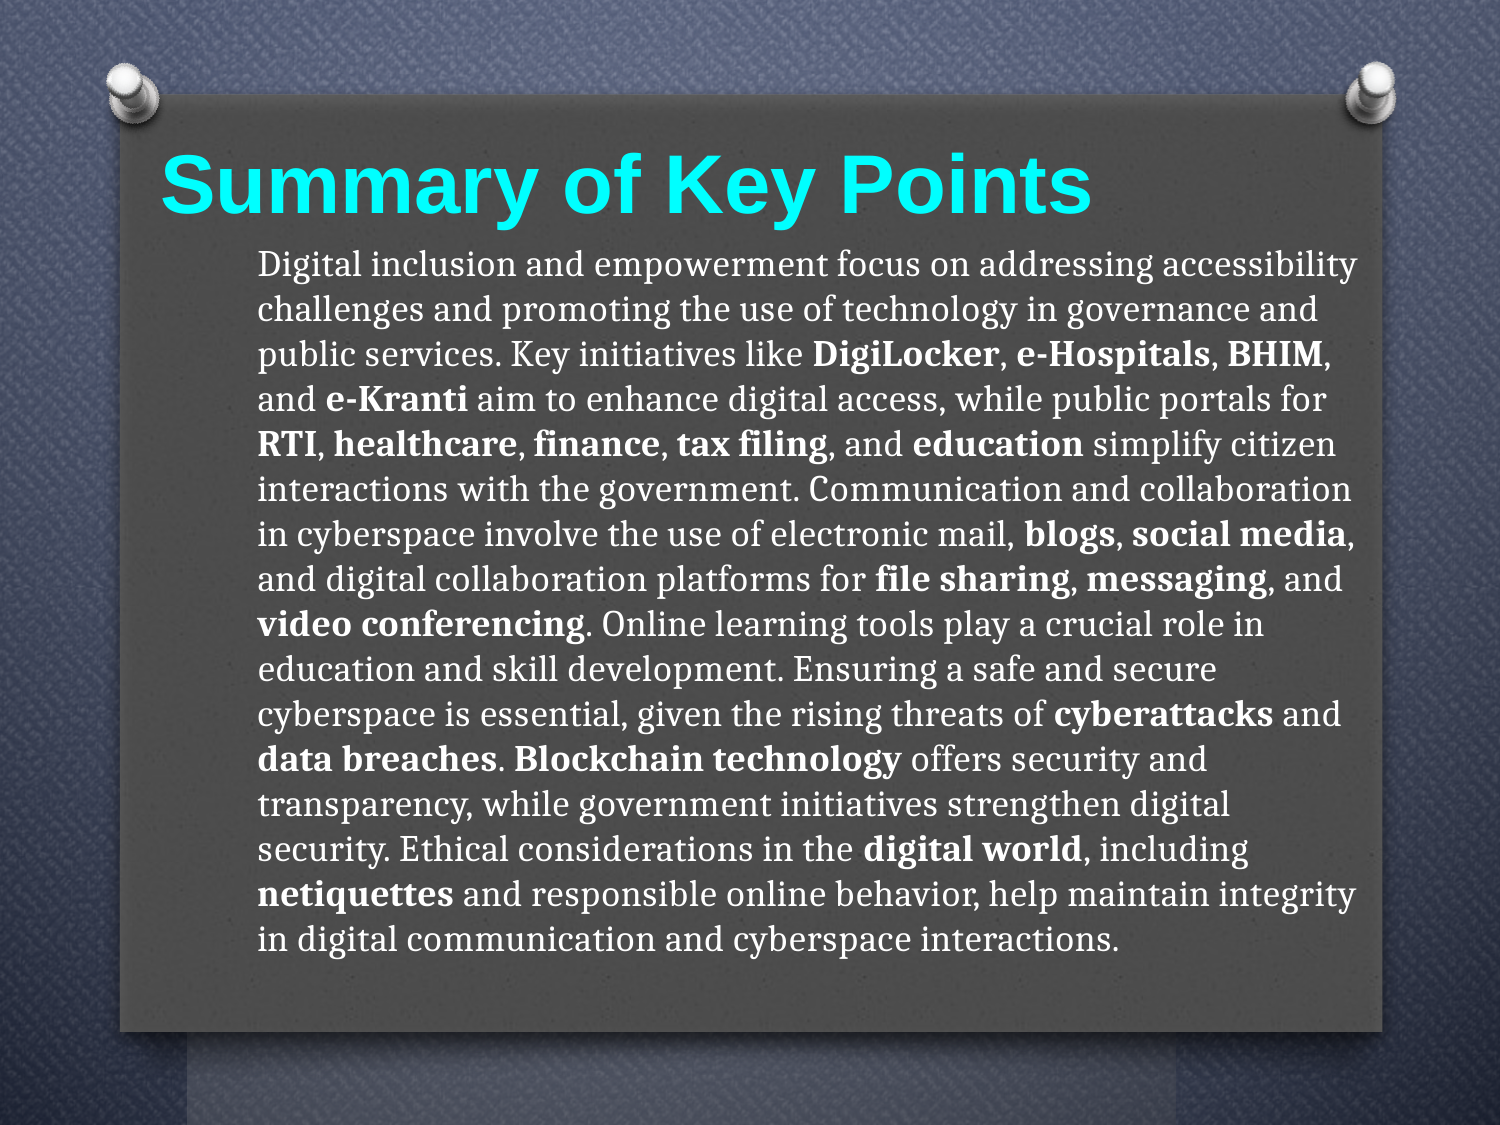

# Summary of Key Points
Digital inclusion and empowerment focus on addressing accessibility challenges and promoting the use of technology in governance and public services. Key initiatives like DigiLocker, e-Hospitals, BHIM, and e-Kranti aim to enhance digital access, while public portals for RTI, healthcare, finance, tax filing, and education simplify citizen interactions with the government. Communication and collaboration in cyberspace involve the use of electronic mail, blogs, social media, and digital collaboration platforms for file sharing, messaging, and video conferencing. Online learning tools play a crucial role in education and skill development. Ensuring a safe and secure cyberspace is essential, given the rising threats of cyberattacks and data breaches. Blockchain technology offers security and transparency, while government initiatives strengthen digital security. Ethical considerations in the digital world, including netiquettes and responsible online behavior, help maintain integrity in digital communication and cyberspace interactions.